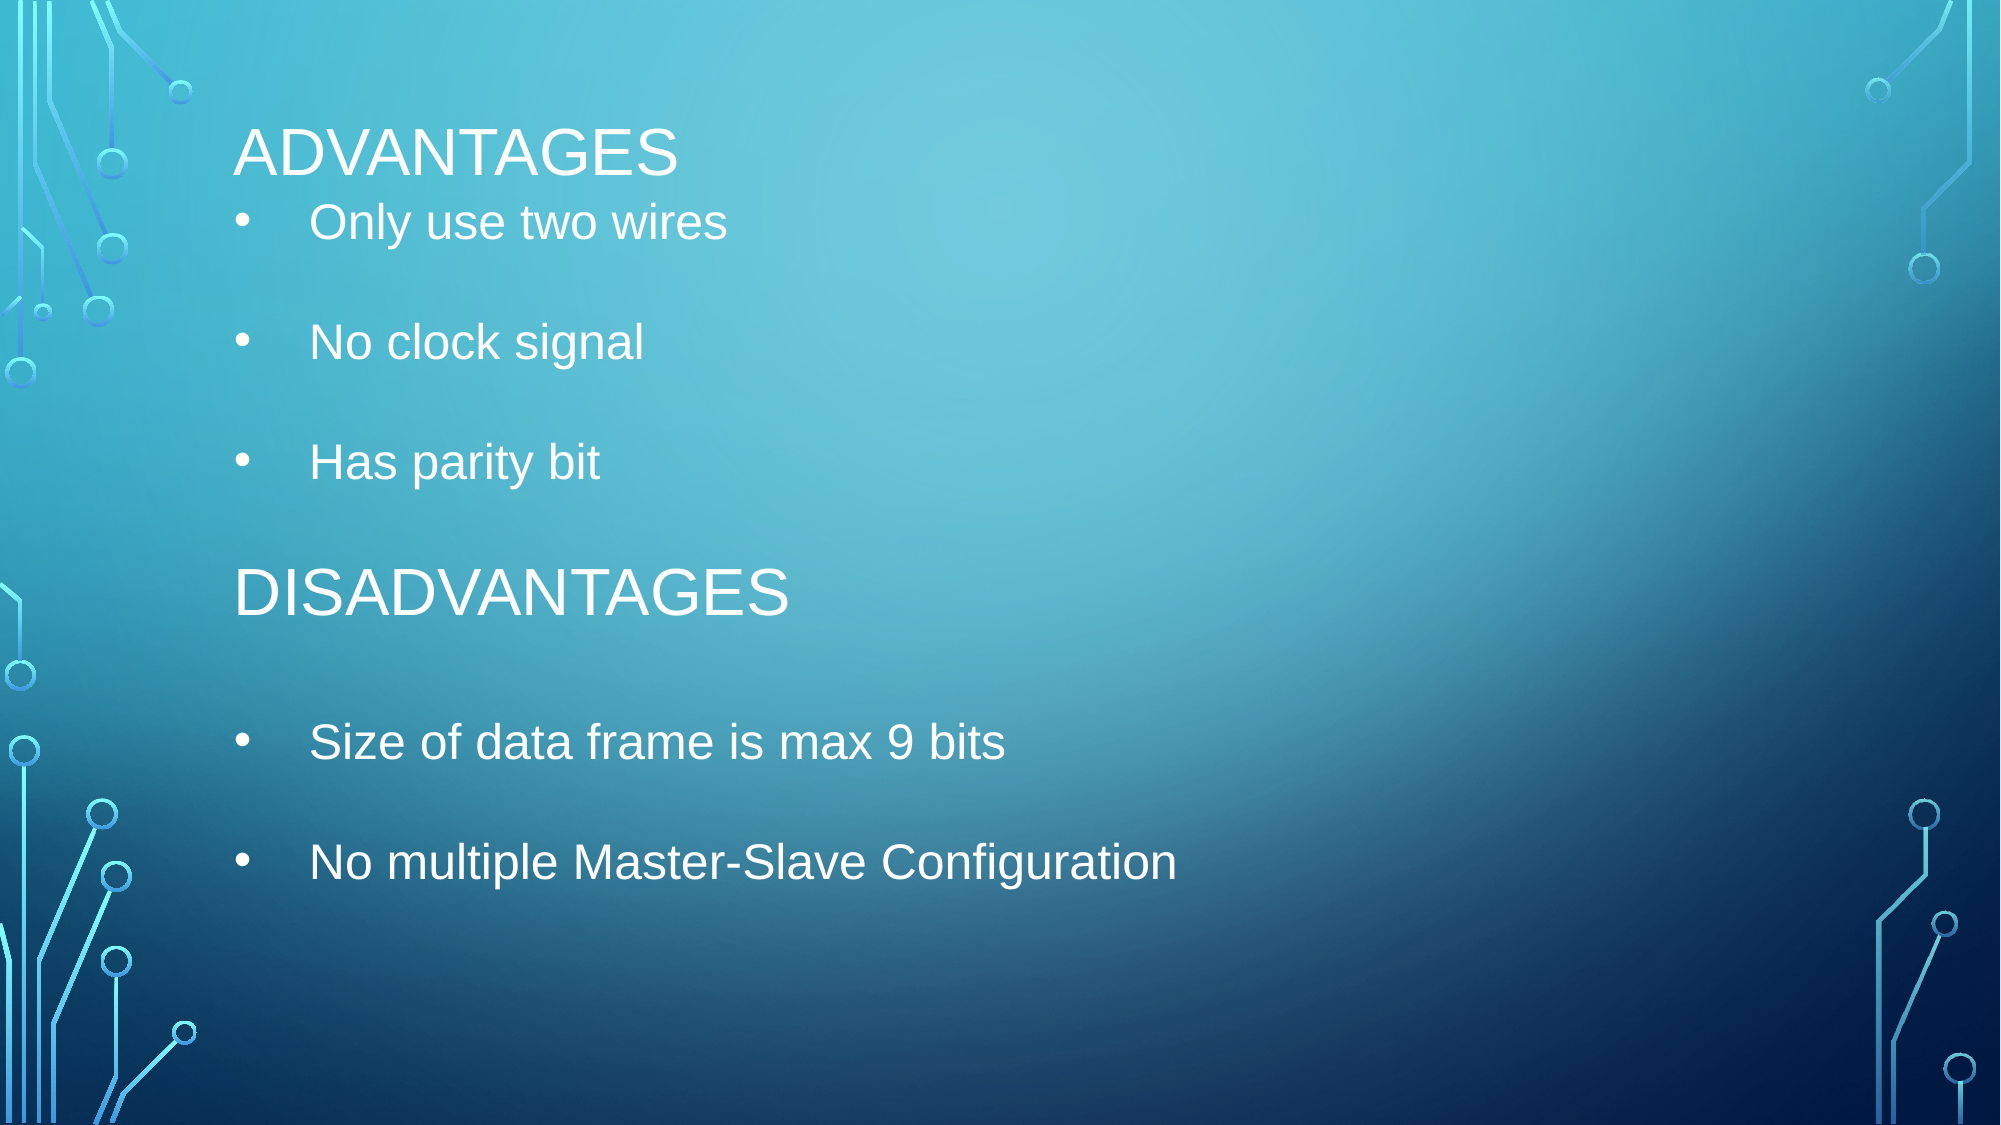

ADVANTAGES
Only use two wires

No clock signal

Has parity bit

DISADVANTAGES

Size of data frame is max 9 bits

No multiple Master-Slave Configuration